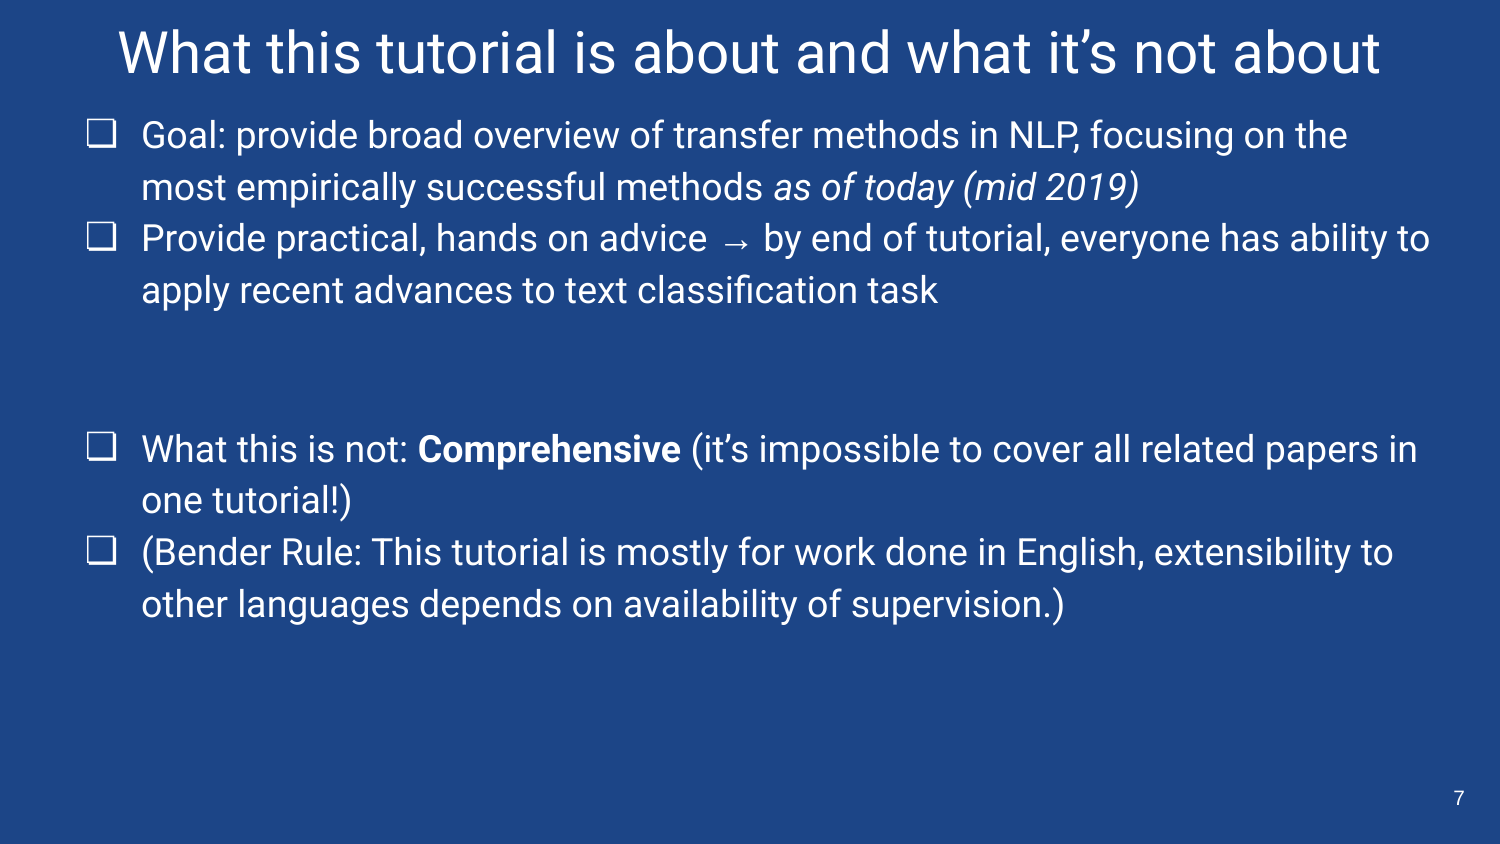

# What this tutorial is about and what it’s not about
Goal: provide broad overview of transfer methods in NLP, focusing on the most empirically successful methods as of today (mid 2019)
Provide practical, hands on advice → by end of tutorial, everyone has ability to apply recent advances to text classification task

What this is not: Comprehensive (it’s impossible to cover all related papers in one tutorial!)
(Bender Rule: This tutorial is mostly for work done in English, extensibility to other languages depends on availability of supervision.)
7